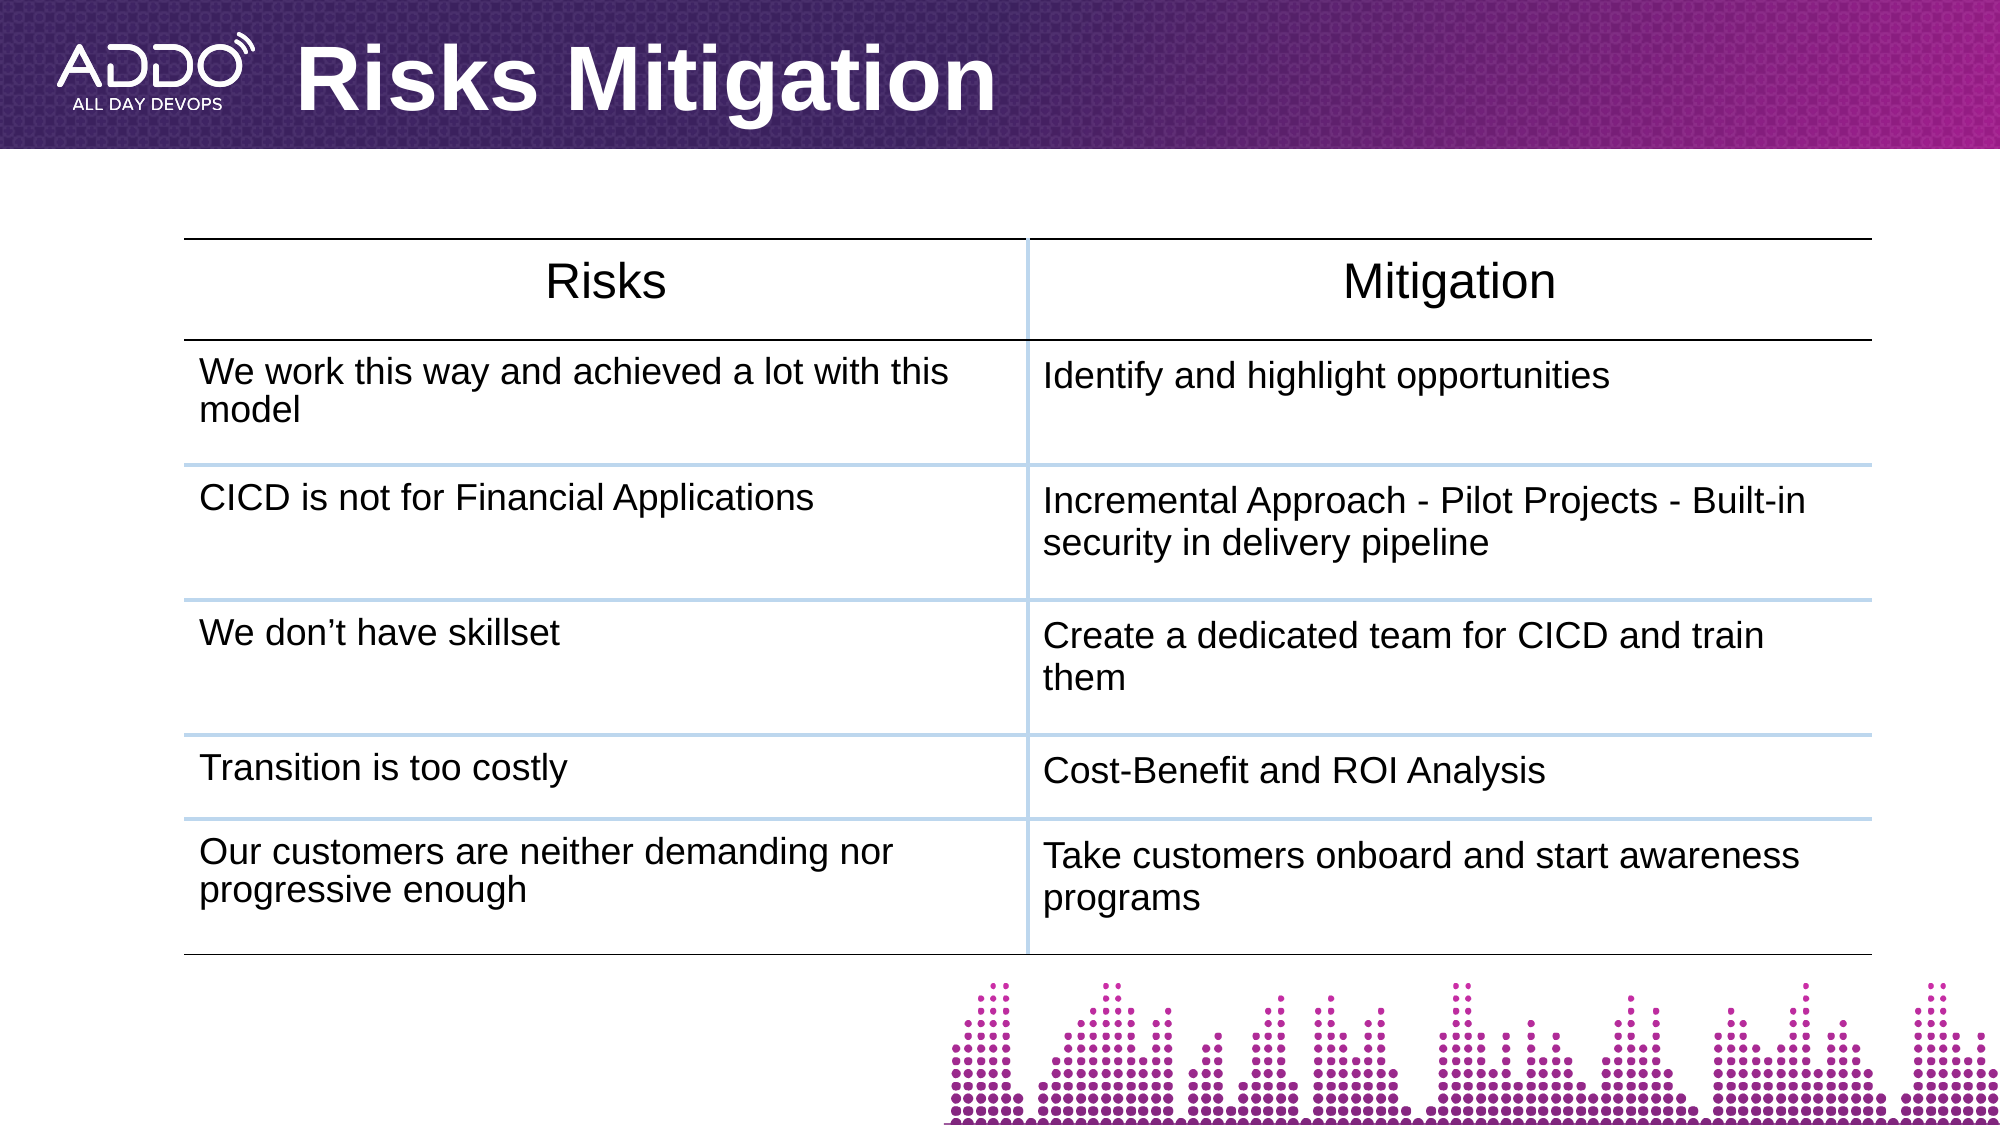

# Risks Mitigation
| Risks | Mitigation |
| --- | --- |
| We work this way and achieved a lot with this model | Identify and highlight opportunities |
| CICD is not for Financial Applications | Incremental Approach - Pilot Projects - Built-in security in delivery pipeline |
| We don’t have skillset | Create a dedicated team for CICD and train them |
| Transition is too costly | Cost-Benefit and ROI Analysis |
| Our customers are neither demanding nor progressive enough | Take customers onboard and start awareness programs |